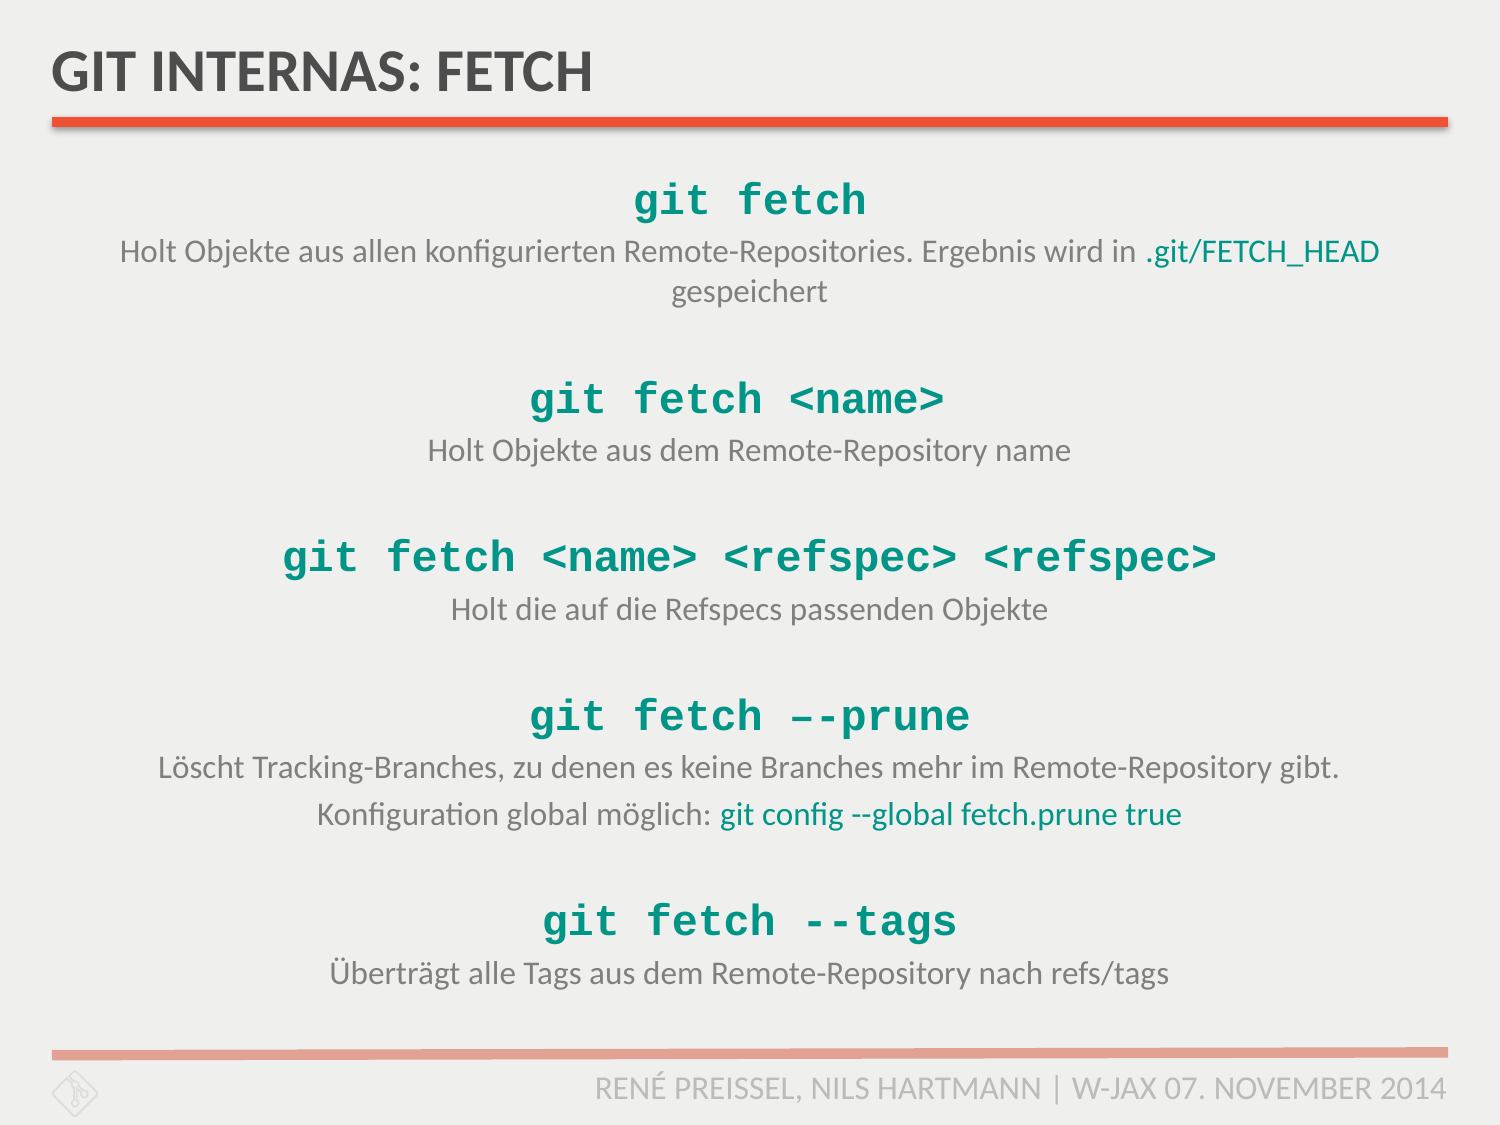

# GIT INTERNAS: FETCH
git fetch
Holt Objekte aus allen konfigurierten Remote-Repositories. Ergebnis wird in .git/FETCH_HEAD gespeichert

git fetch <name>
Holt Objekte aus dem Remote-Repository name

git fetch <name> <refspec> <refspec>
Holt die auf die Refspecs passenden Objekte

git fetch –-prune
Löscht Tracking-Branches, zu denen es keine Branches mehr im Remote-Repository gibt.
Konfiguration global möglich: git config --global fetch.prune true

git fetch --tags
Überträgt alle Tags aus dem Remote-Repository nach refs/tags